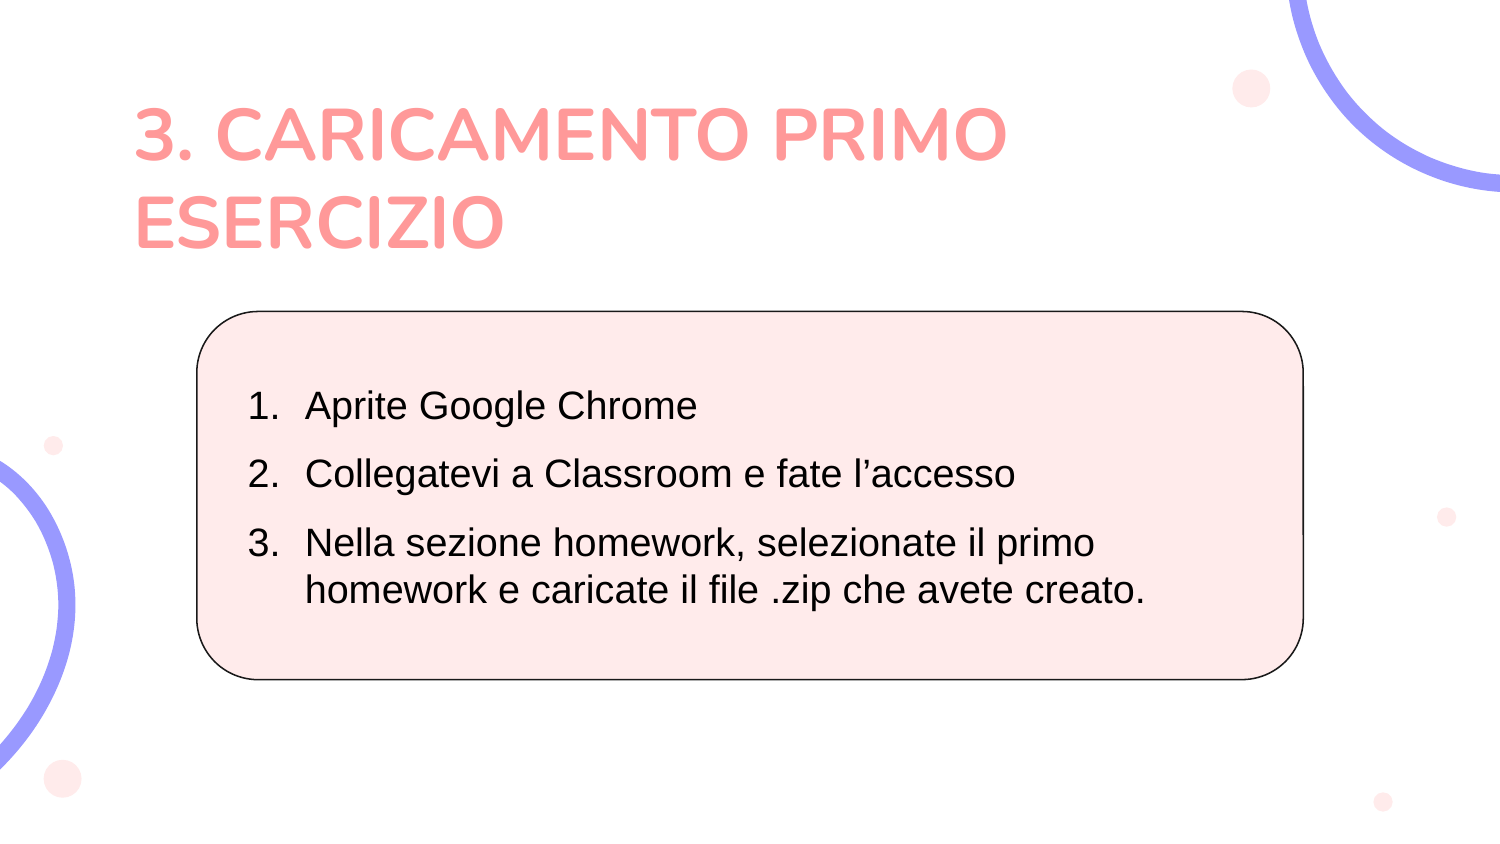

# 3. CARICAMENTO PRIMO ESERCIZIO
Aprite Google Chrome
Collegatevi a Classroom e fate l’accesso
Nella sezione homework, selezionate il primo homework e caricate il file .zip che avete creato.